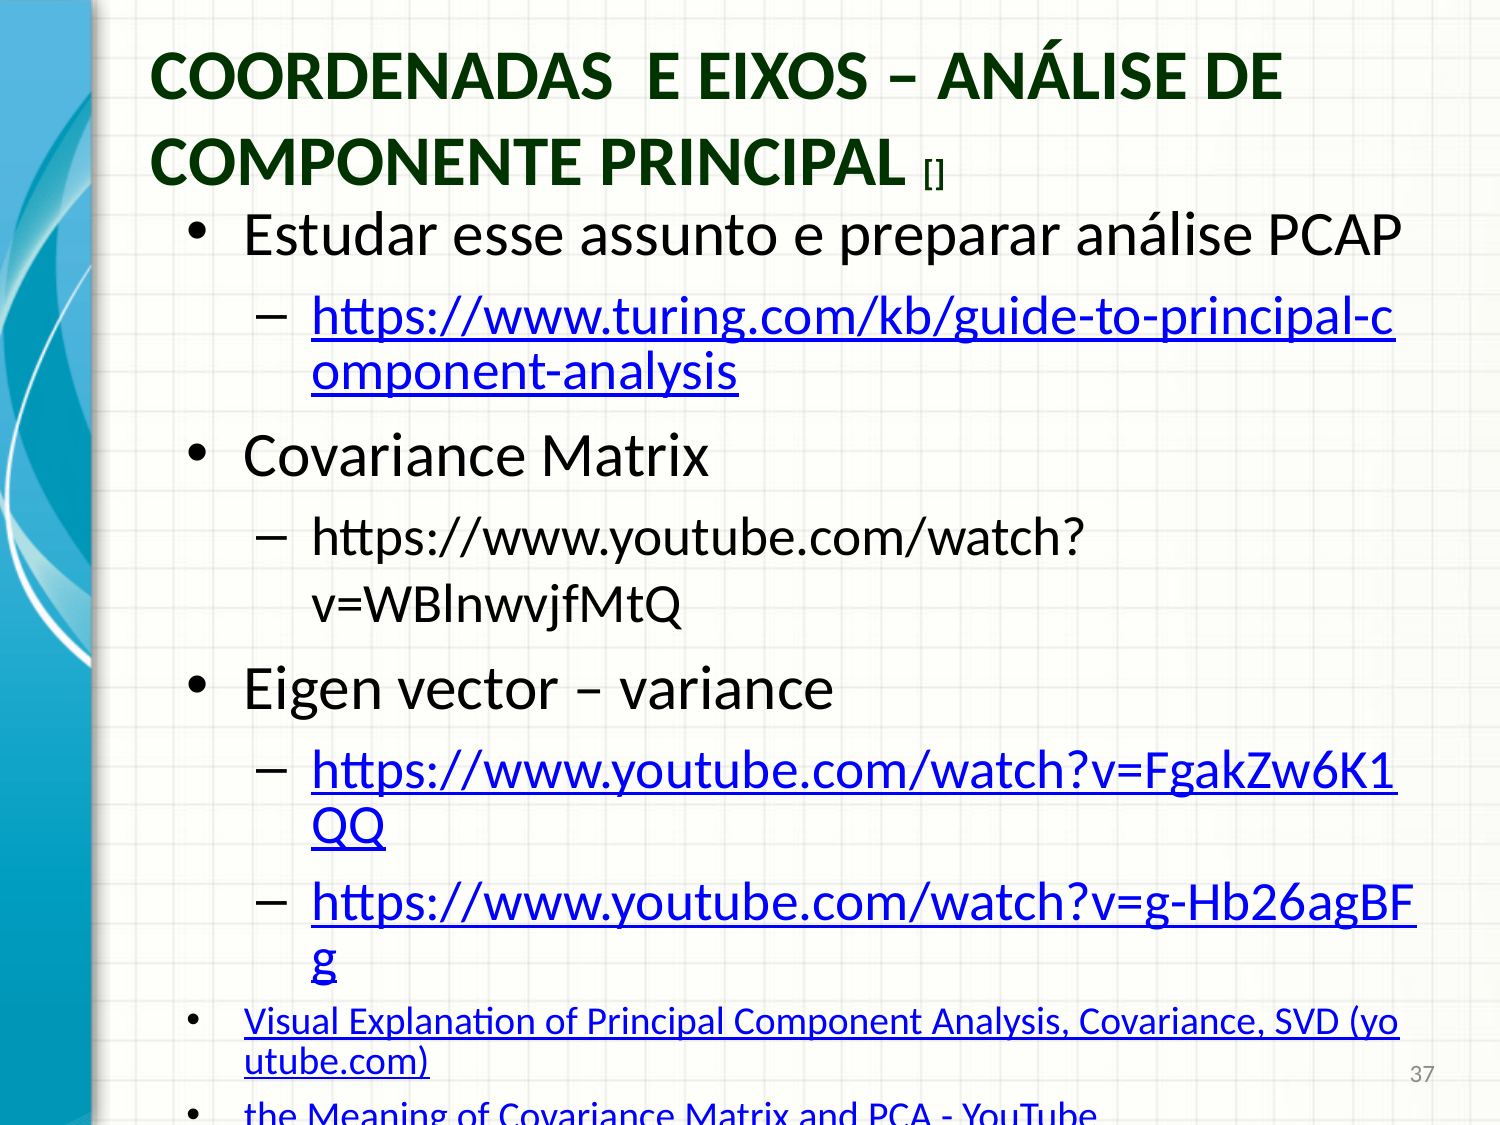

# Coordenadas  e Eixos – Análise de Componente Principal []
Estudar esse assunto e preparar análise PCAP
https://www.turing.com/kb/guide-to-principal-component-analysis
Covariance Matrix
https://www.youtube.com/watch?v=WBlnwvjfMtQ
Eigen vector – variance
https://www.youtube.com/watch?v=FgakZw6K1QQ
https://www.youtube.com/watch?v=g-Hb26agBFg
Visual Explanation of Principal Component Analysis, Covariance, SVD (youtube.com)
the Meaning of Covariance Matrix and PCA - YouTube

37